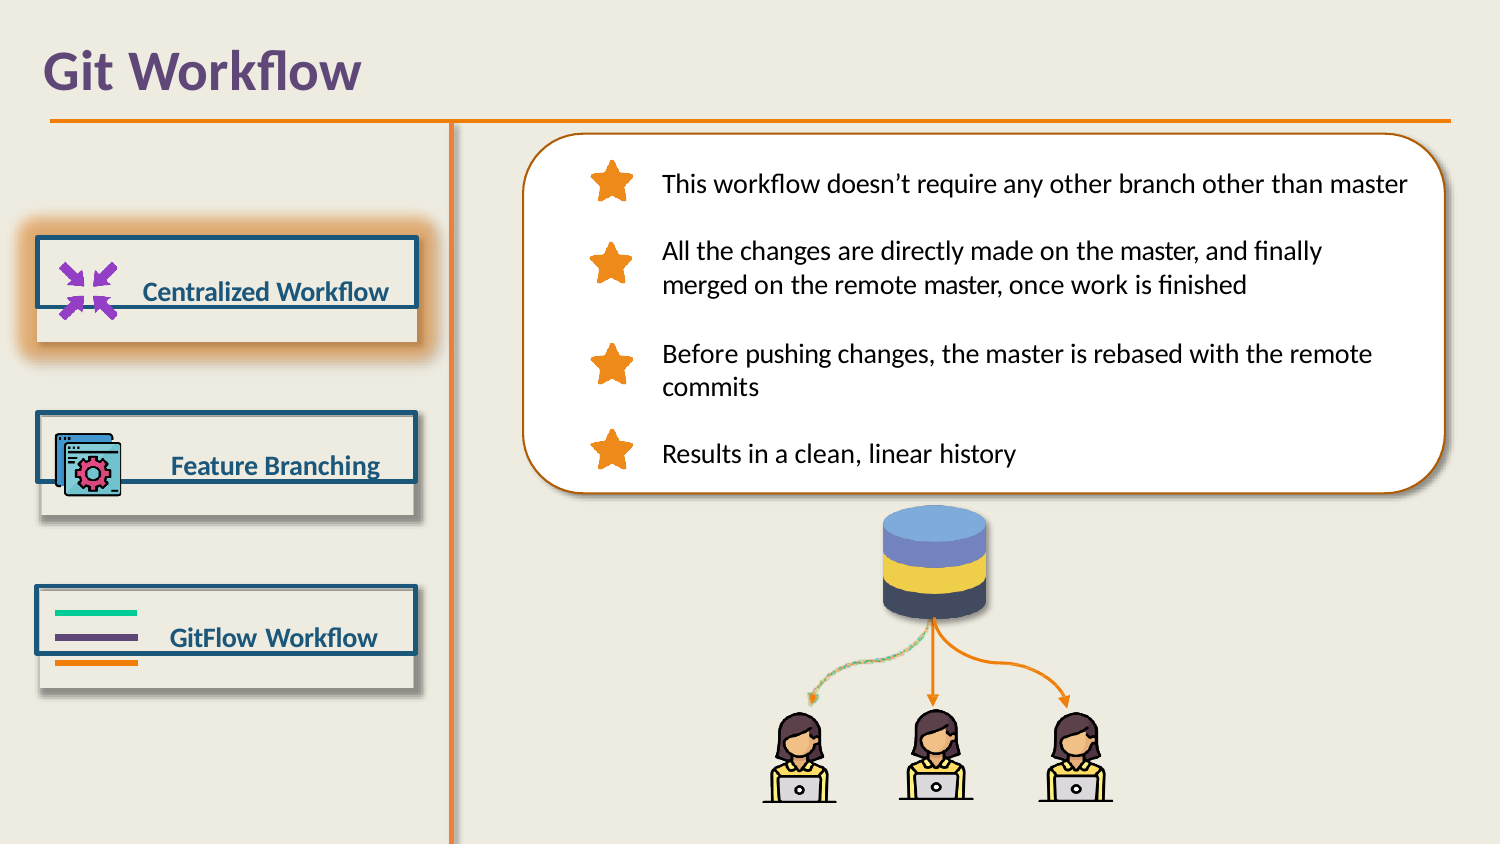

# Git Workflow

This workflow doesn’t require any other branch other than master

All the changes are directly made on the master, and finally  merged on the remote master, once work is finished

Centralized Workflow

Before pushing changes, the master is rebased with the remote  commits

Feature Branching

Results in a clean, linear history

GitFlow Workflow